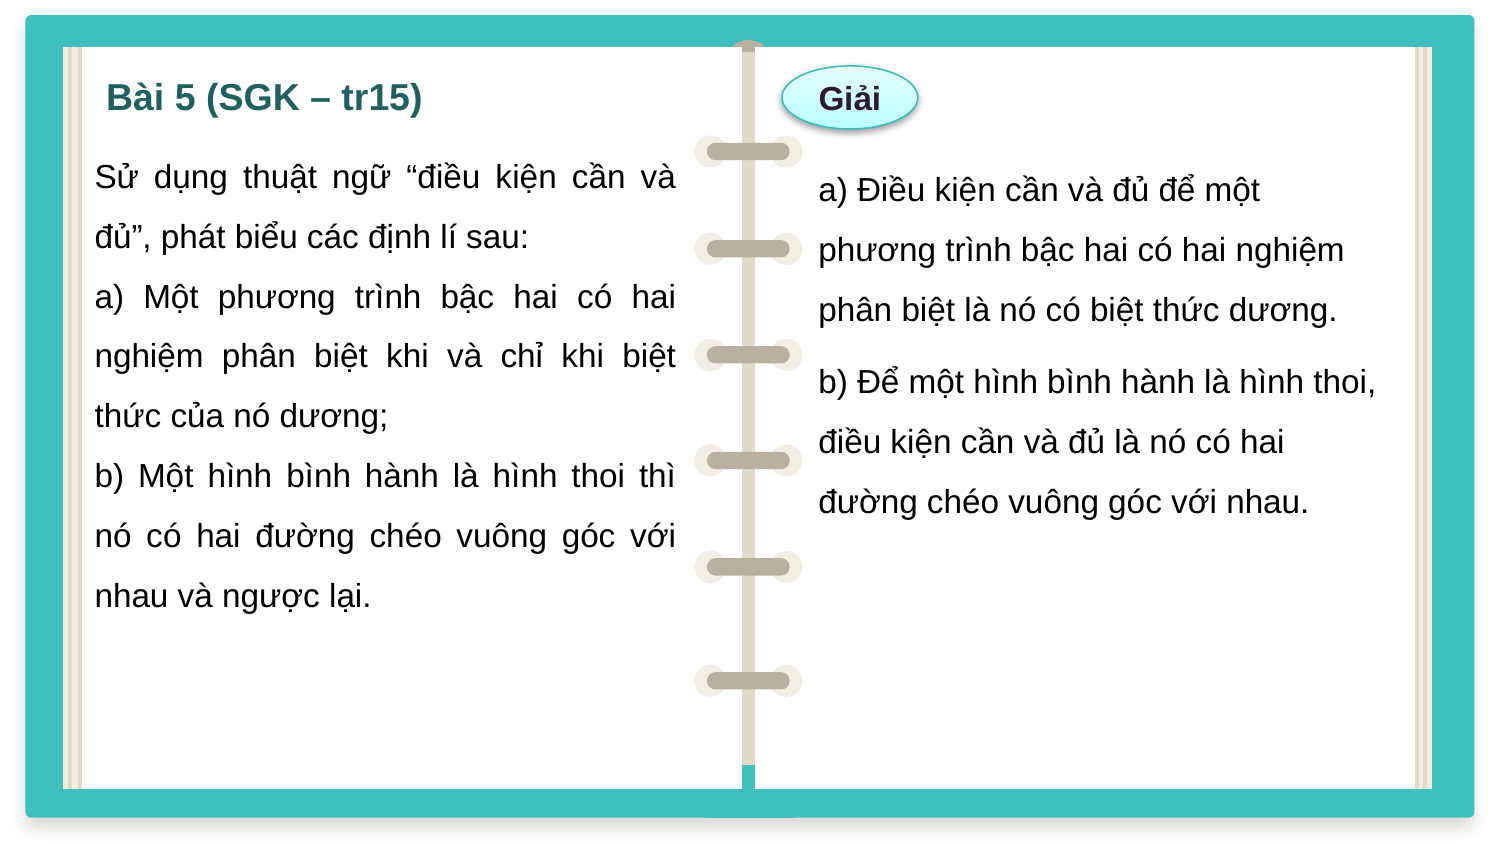

Bài 5 (SGK – tr15)
Giải
Sử dụng thuật ngữ “điều kiện cần và đủ”, phát biểu các định lí sau:
a) Một phương trình bậc hai có hai nghiệm phân biệt khi và chỉ khi biệt thức của nó dương;
b) Một hình bình hành là hình thoi thì nó có hai đường chéo vuông góc với nhau và ngược lại.
a) Điều kiện cần và đủ để một phương trình bậc hai có hai nghiệm phân biệt là nó có biệt thức dương.
b) Để một hình bình hành là hình thoi, điều kiện cần và đủ là nó có hai đường chéo vuông góc với nhau.